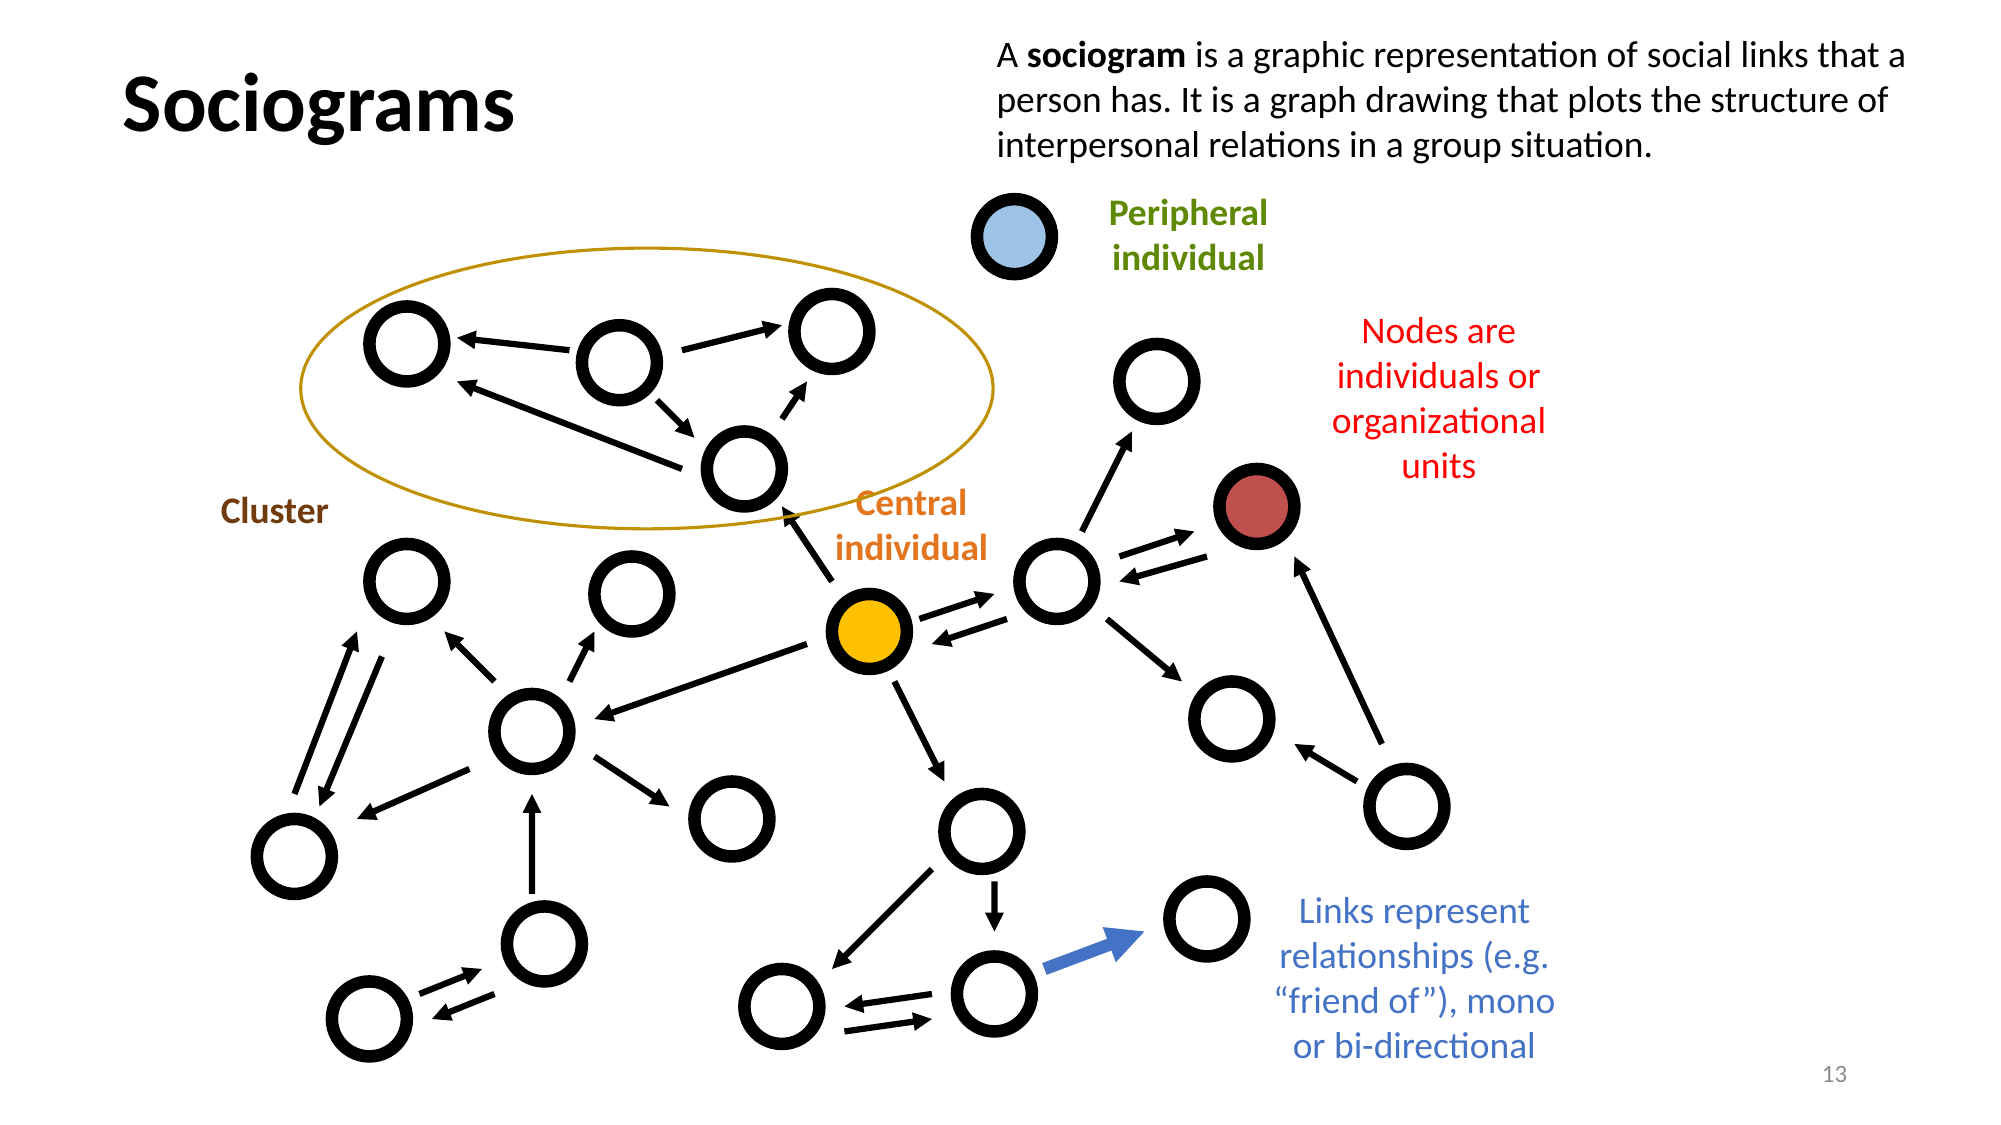

# Sociograms
A sociogram is a graphic representation of social links that a person has. It is a graph drawing that plots the structure of interpersonal relations in a group situation.
Peripheral individual

Nodes are individuals or organizational units

Central individual
Cluster

Links represent relationships (e.g. “friend of”), mono or bi-directional

13